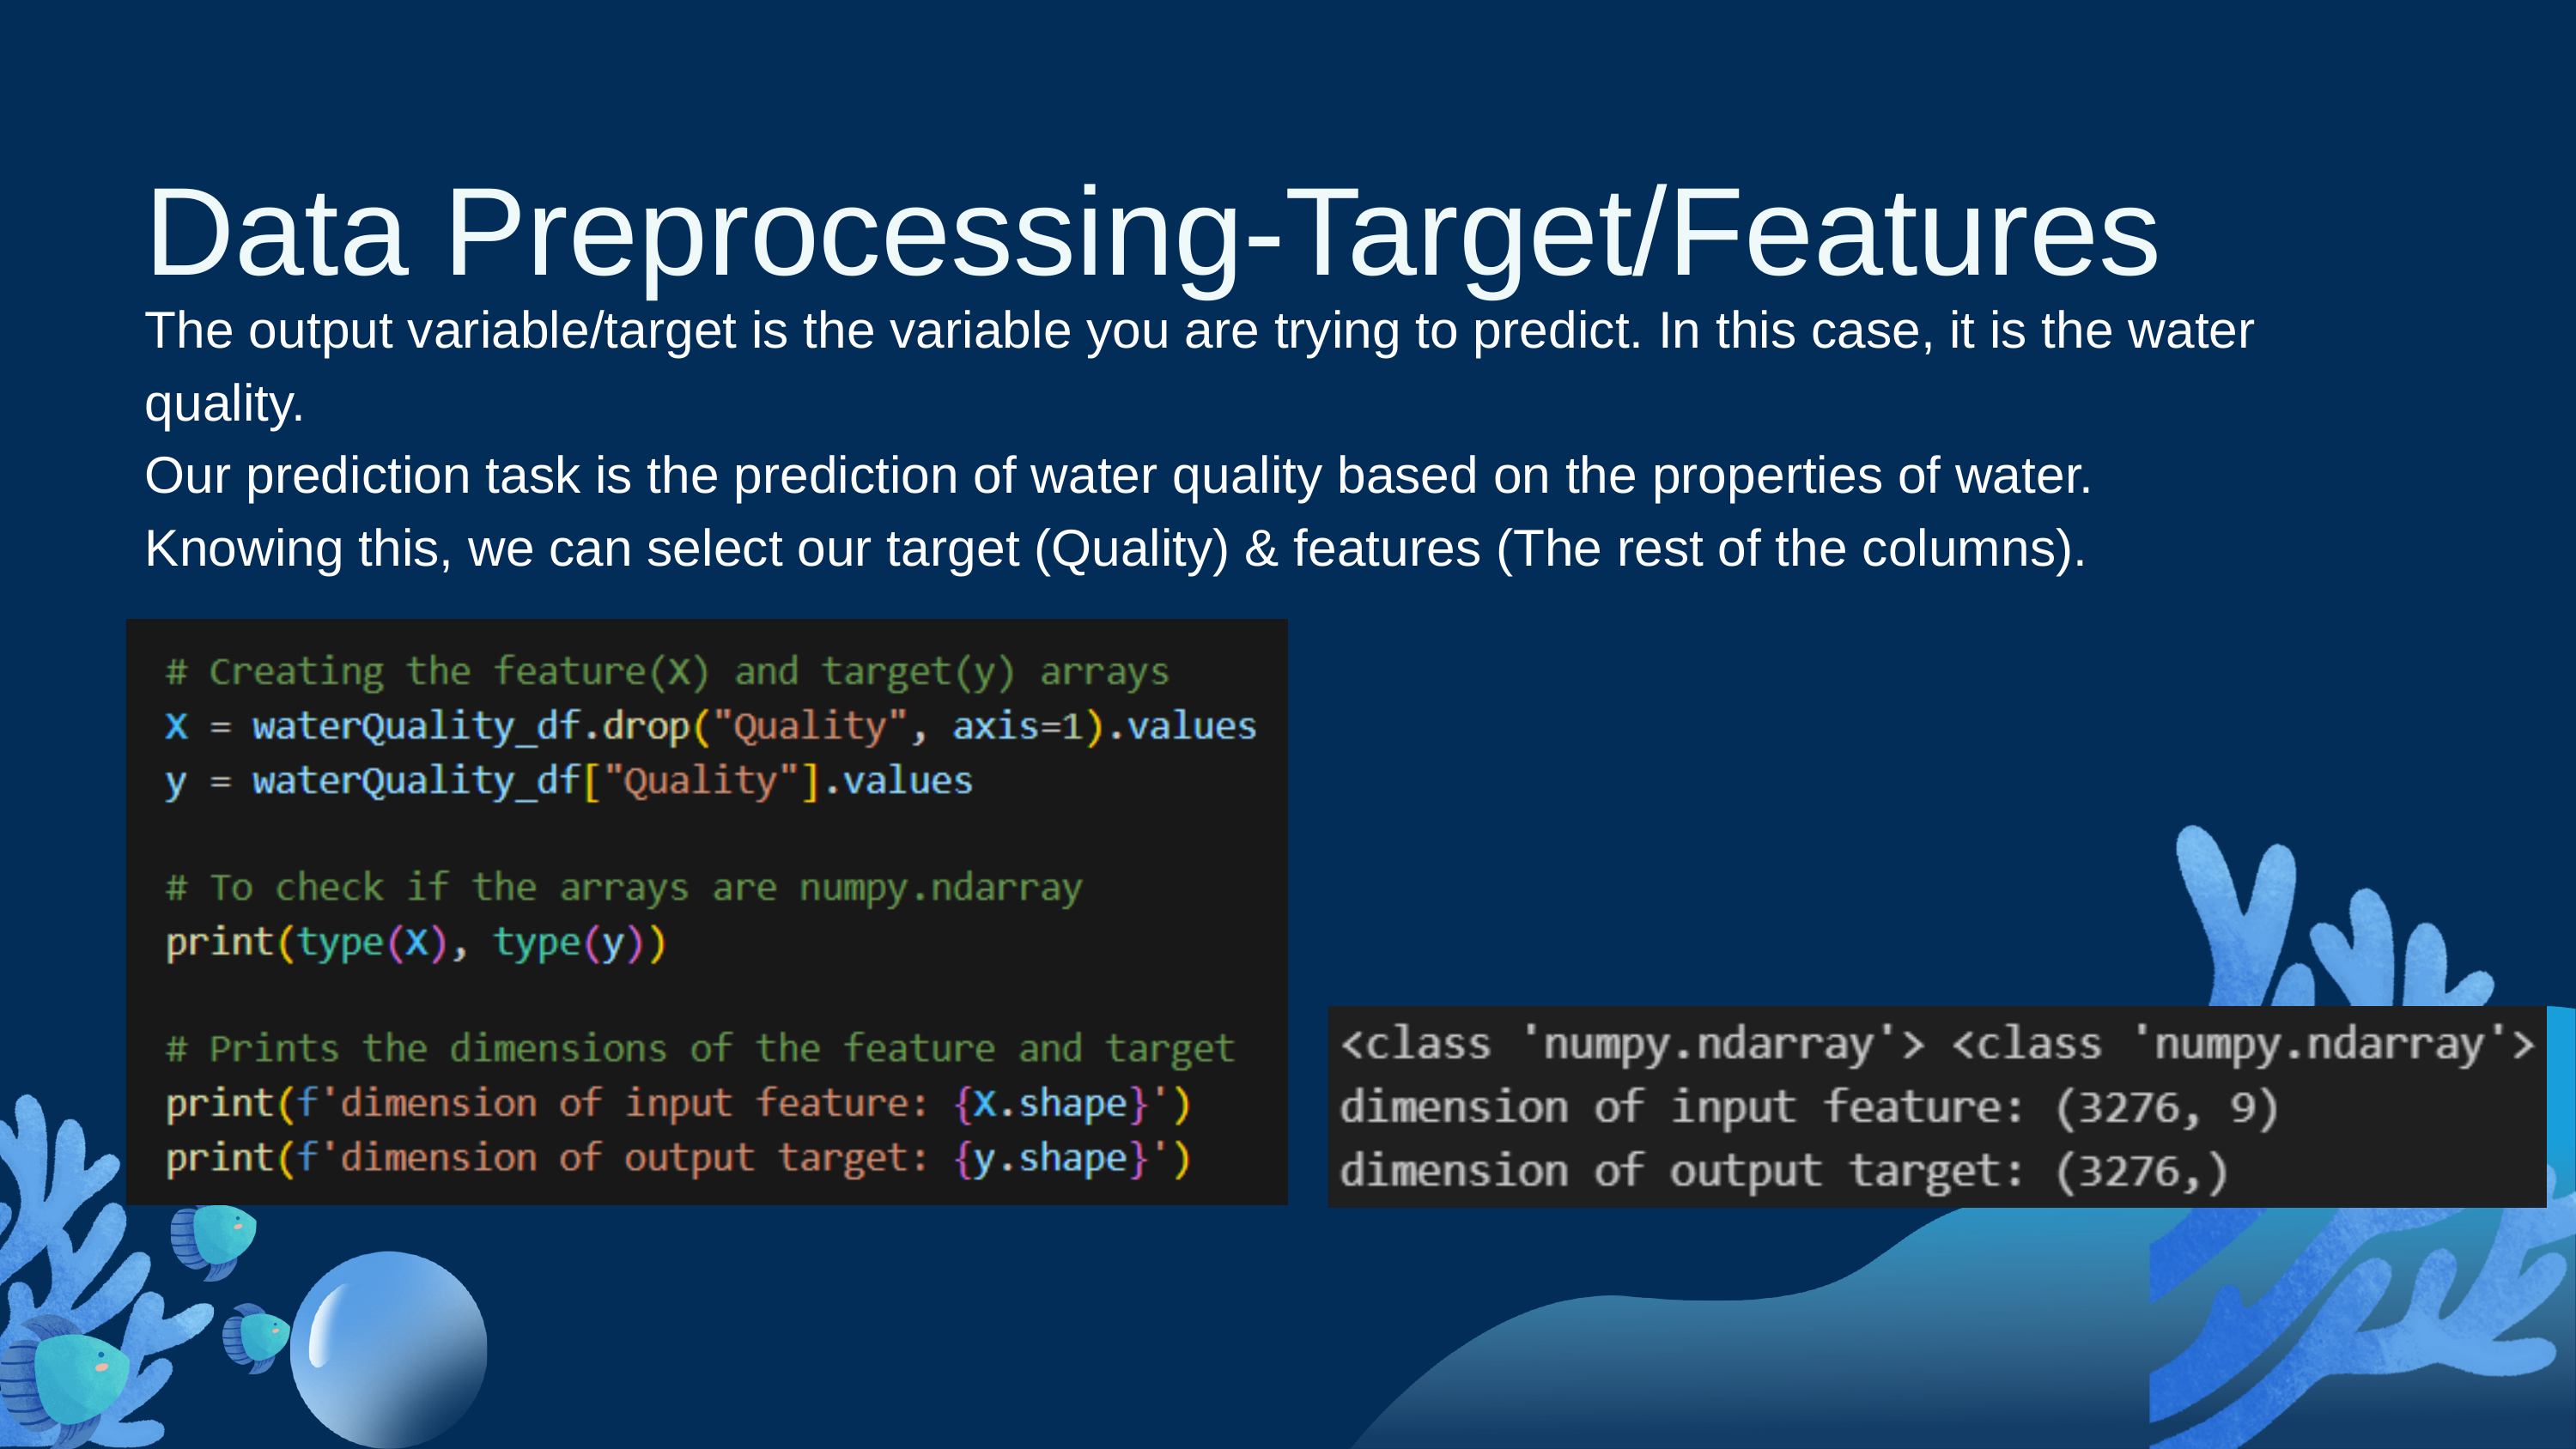

Data Preprocessing-Target/Features
The output variable/target is the variable you are trying to predict. In this case, it is the water quality.
Our prediction task is the prediction of water quality based on the properties of water.
Knowing this, we can select our target (Quality) & features (The rest of the columns).